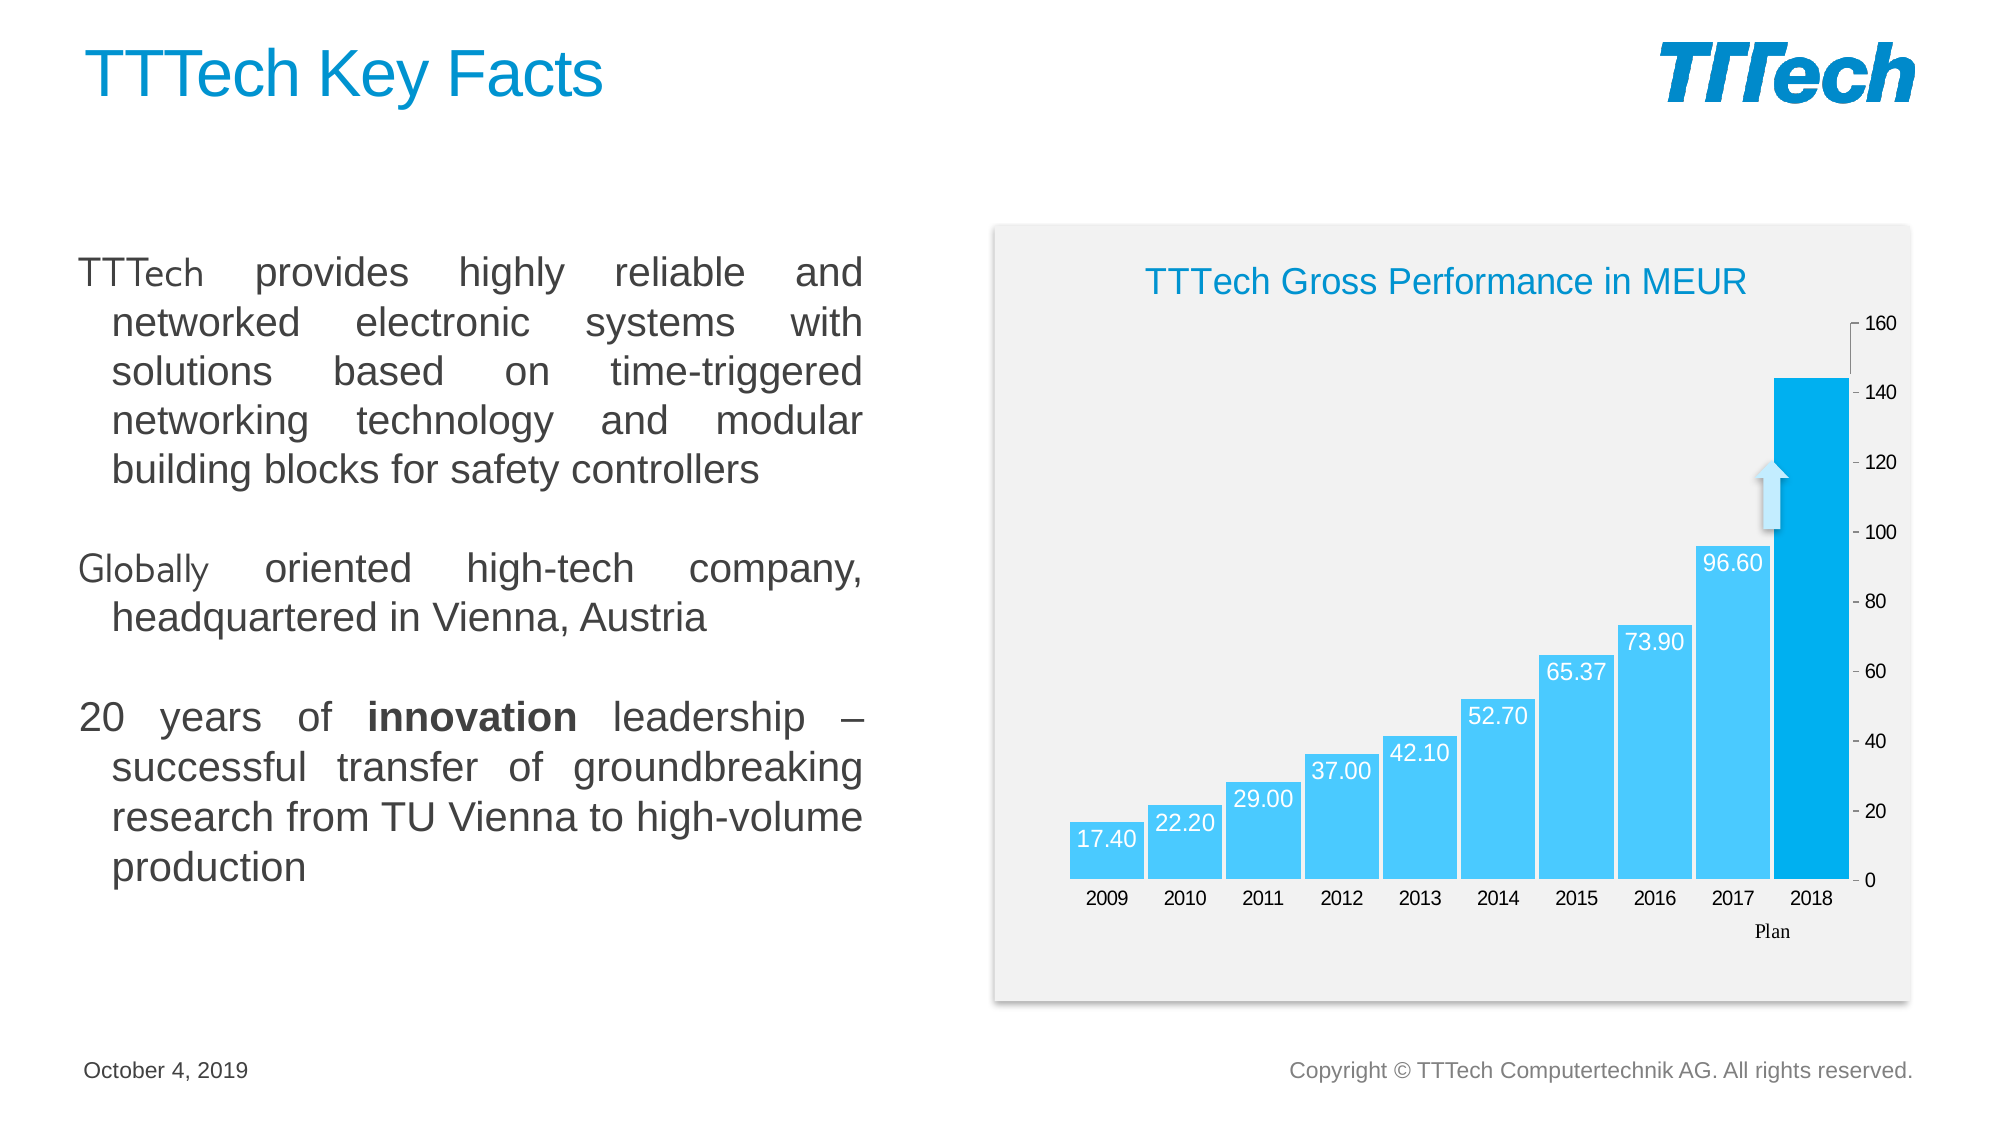

# TTTech Key Facts

### Chart: TTTech Gross Performance in MEUR

| Category |  |  |  |  |  | MEUR |
|---|---|---|---|---|---|---|
| 2009 | None | None | None | None | None | 17.4 |
| 2010 | None | None | None | None | None | 22.2 |
| 2011 | None | None | None | None | None | 29.0 |
| 2012 | None | None | None | None | None | 37.0 |
| 2013 | None | None | None | None | None | 42.1 |
| 2014 | None | None | None | None | None | 52.7 |
| 2015 | None | None | None | None | None | 65.374 |
| 2016 | None | None | None | None | None | 73.901 |
| 2017 | None | None | None | None | None | 96.6 |
| 2018 | None | None | None | None | None | 144.9 |
TTTech provides highly reliable and networked electronic systems with solutions based on time-triggered networking technology and modular building blocks for safety controllers

Globally oriented high-tech company, headquartered in Vienna, Austria

20 years of innovation leadership – successful transfer of groundbreaking research from TU Vienna to high-volume production
Copyright © TTTech Computertechnik AG. All rights reserved.
October 4, 2019